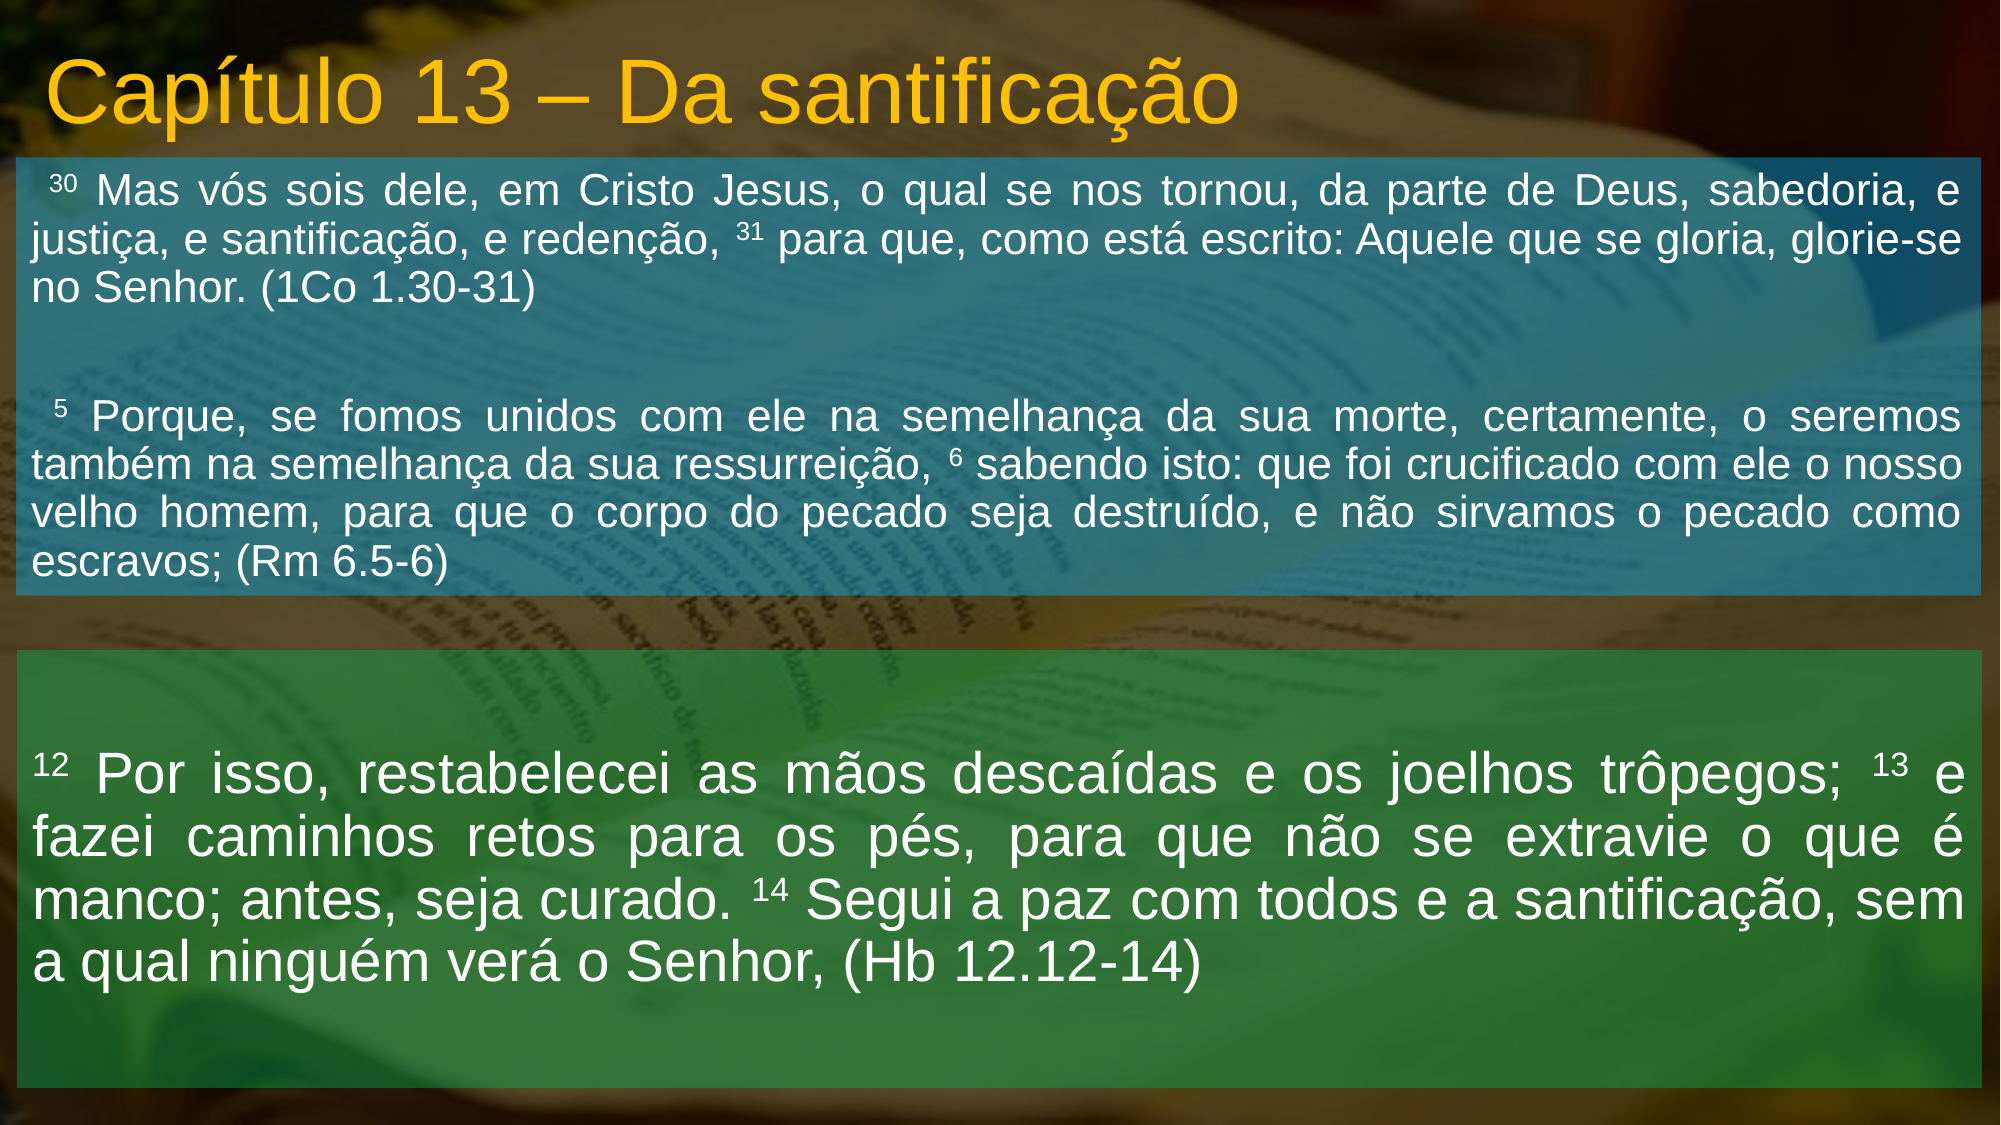

# Capítulo 13 – Da santificação
 30 Mas vós sois dele, em Cristo Jesus, o qual se nos tornou, da parte de Deus, sabedoria, e justiça, e santificação, e redenção, 31 para que, como está escrito: Aquele que se gloria, glorie-se no Senhor. (1Co 1.30-31)

 5 Porque, se fomos unidos com ele na semelhança da sua morte, certamente, o seremos também na semelhança da sua ressurreição, 6 sabendo isto: que foi crucificado com ele o nosso velho homem, para que o corpo do pecado seja destruído, e não sirvamos o pecado como escravos; (Rm 6.5-6)
12 Por isso, restabelecei as mãos descaídas e os joelhos trôpegos; 13 e fazei caminhos retos para os pés, para que não se extravie o que é manco; antes, seja curado. 14 Segui a paz com todos e a santificação, sem a qual ninguém verá o Senhor, (Hb 12.12-14)